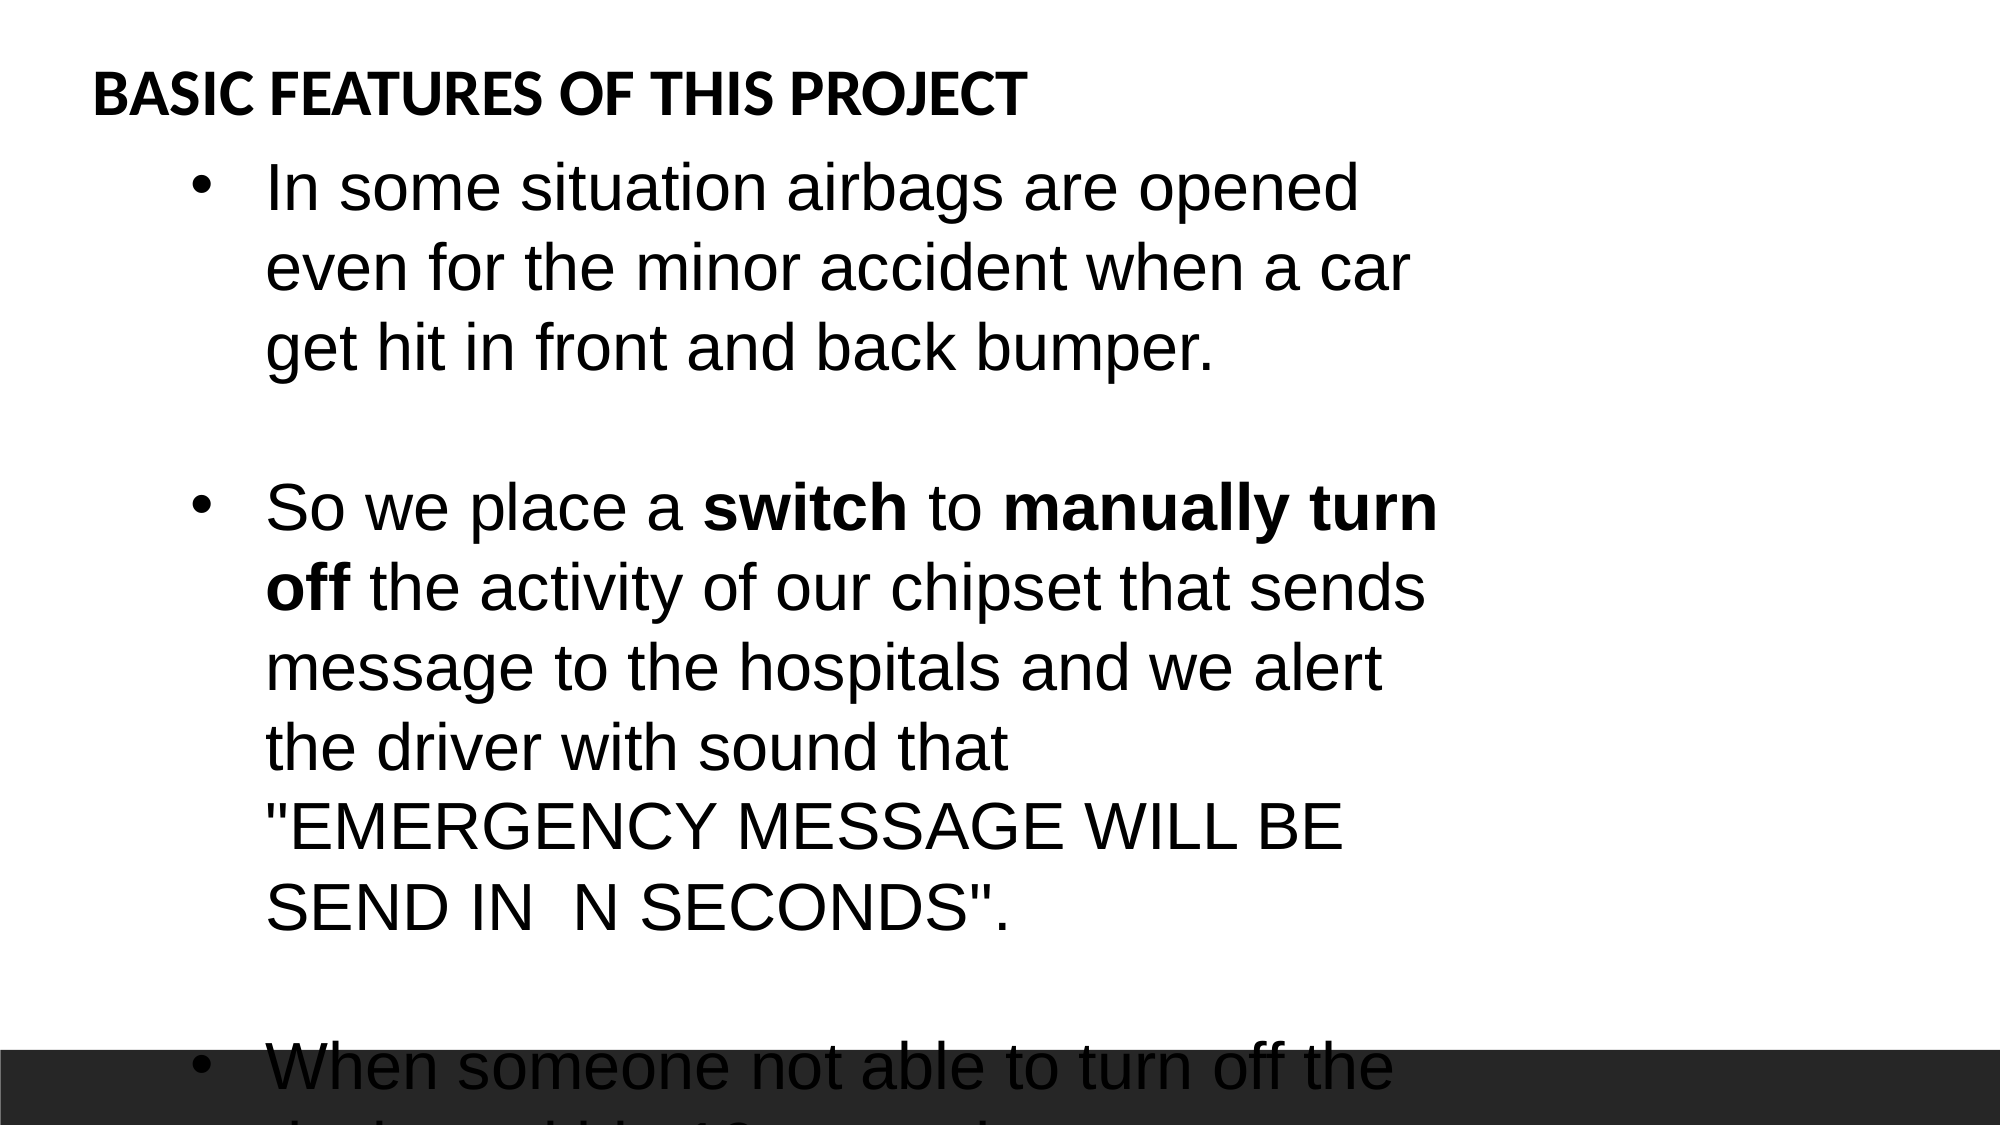

BASIC FEATURES OF THIS PROJECT
In some situation airbags are opened even for the minor accident when a car get hit in front and back bumper.

So we place a switch to manually turn off the activity of our chipset that sends message to the hospitals and we alert the driver with sound that "EMERGENCY MESSAGE WILL BE SEND IN  N SECONDS".

When someone not able to turn off the device  within 10 seconds we comes to know that the person needs the immediate medical emergency.